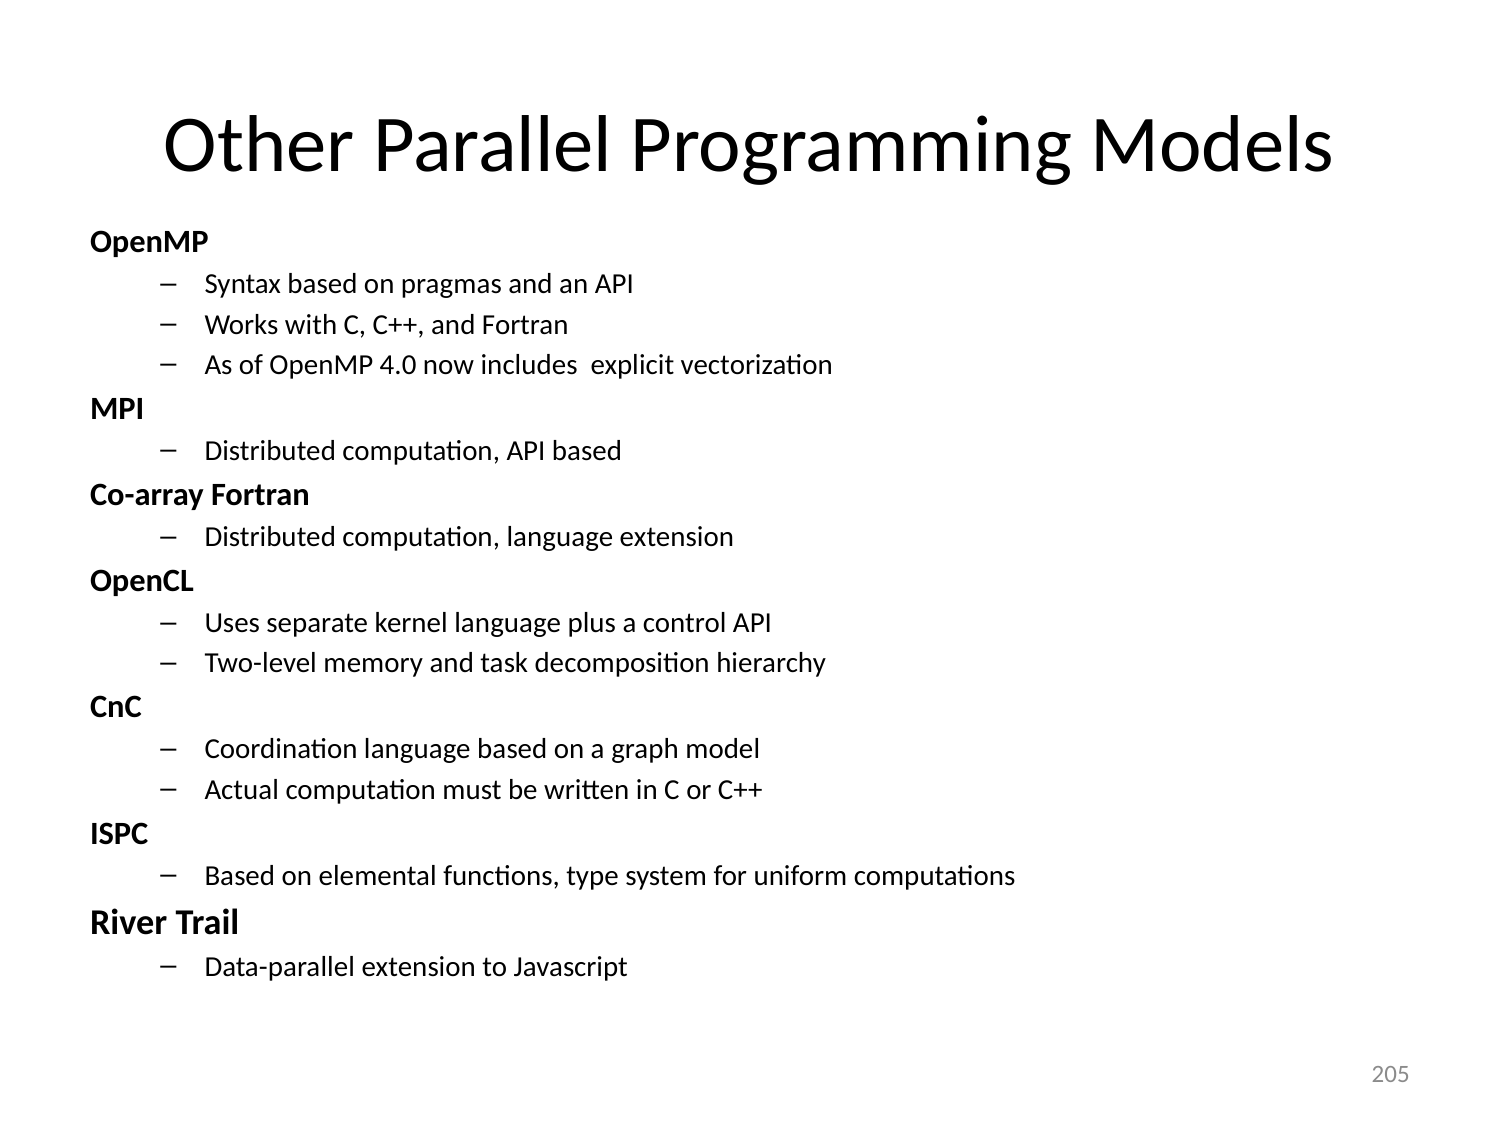

# Other Parallel Programming Models
OpenMP
Syntax based on pragmas and an API
Works with C, C++, and Fortran
As of OpenMP 4.0 now includes  explicit vectorization
MPI
Distributed computation, API based
Co-array Fortran
Distributed computation, language extension
OpenCL
Uses separate kernel language plus a control API
Two-level memory and task decomposition hierarchy
CnC
Coordination language based on a graph model
Actual computation must be written in C or C++
ISPC
Based on elemental functions, type system for uniform computations
River Trail
Data-parallel extension to Javascript

205